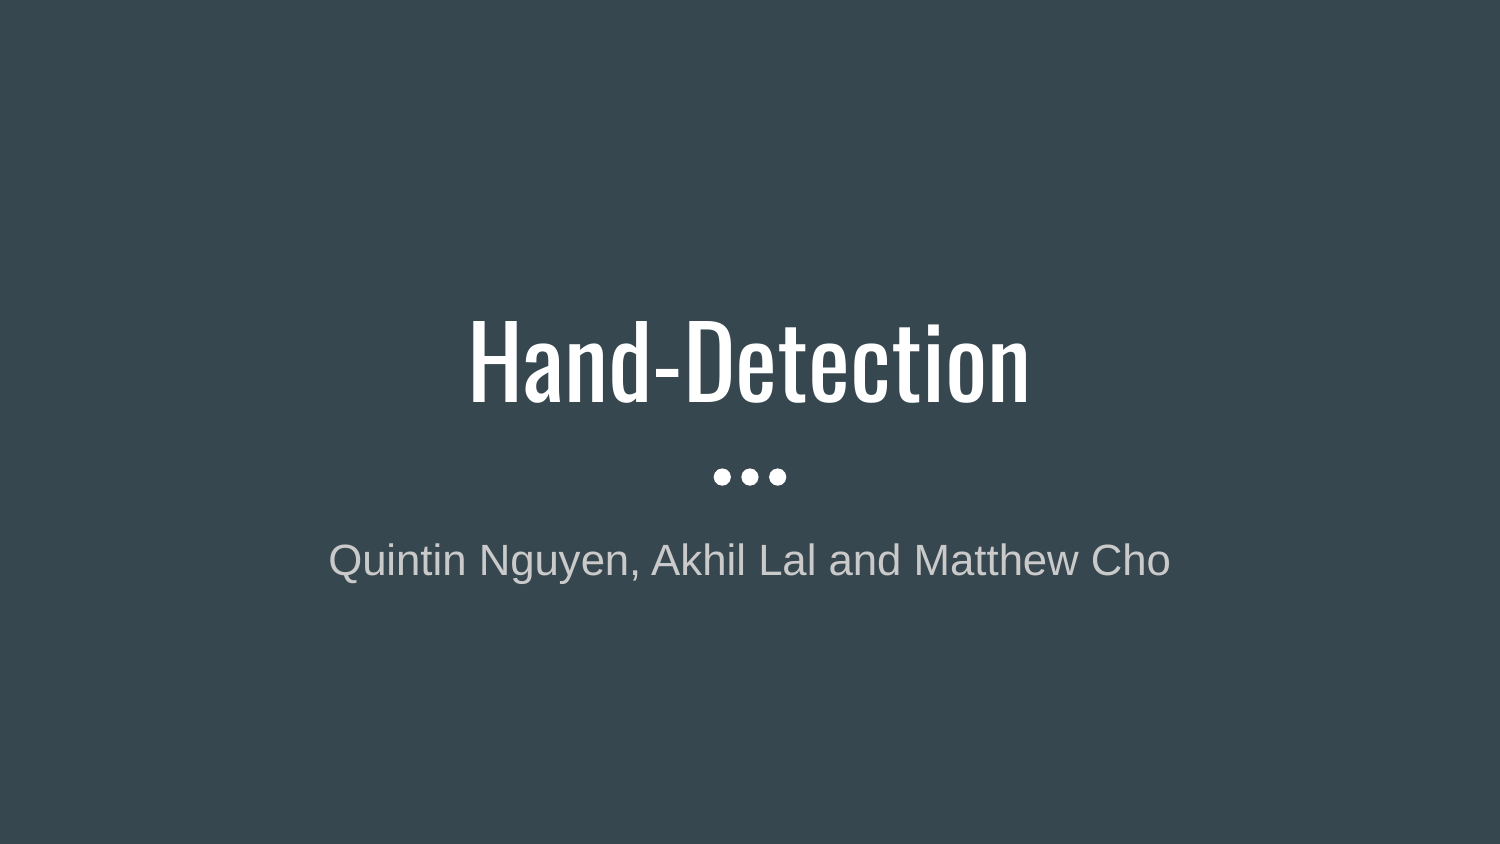

# Hand-Detection
Quintin Nguyen, Akhil Lal and Matthew Cho